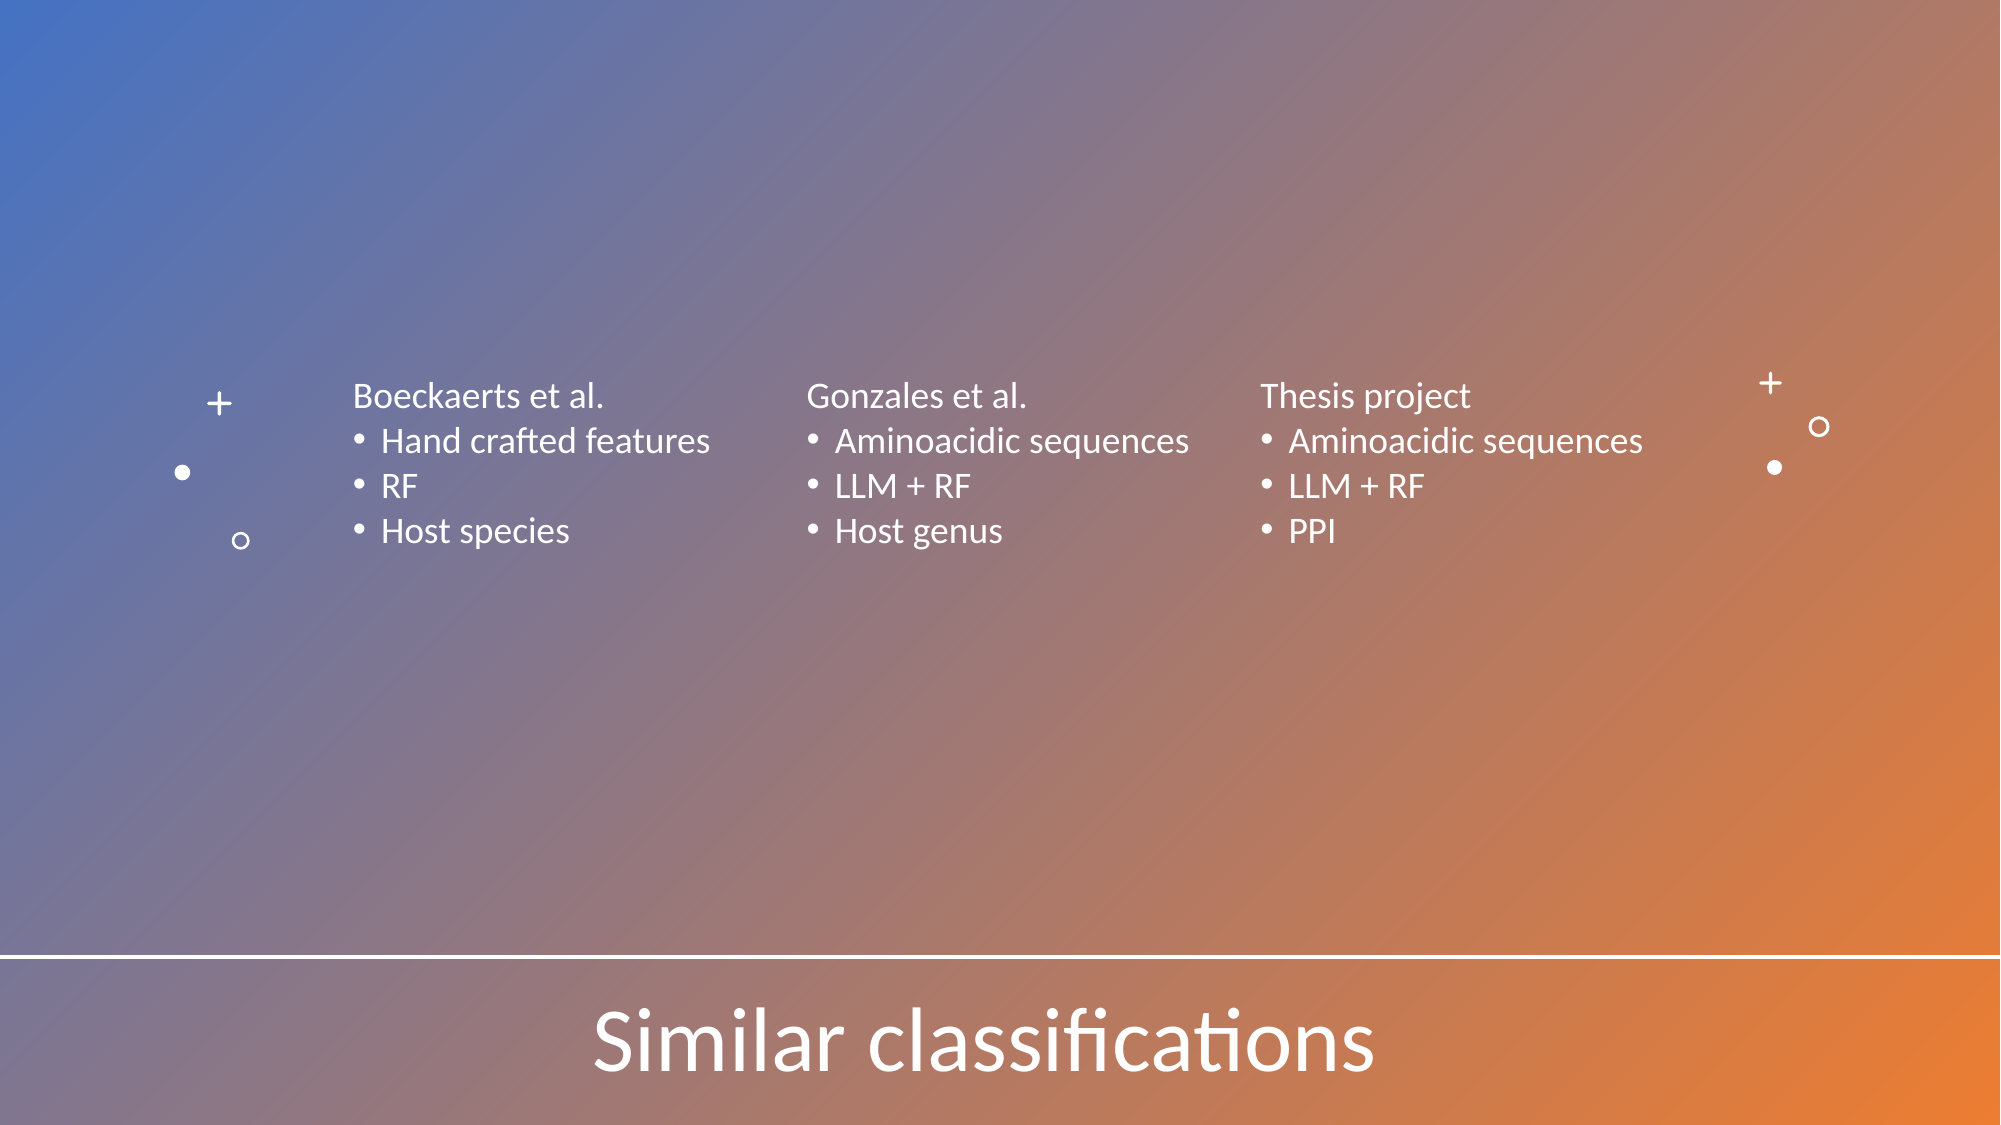

Boeckaerts et al.
Hand crafted features
RF
Host species

Gonzales et al.
Aminoacidic sequences
LLM + RF
Host genus
Thesis project
Aminoacidic sequences
LLM + RF
PPI

# Similar classifications